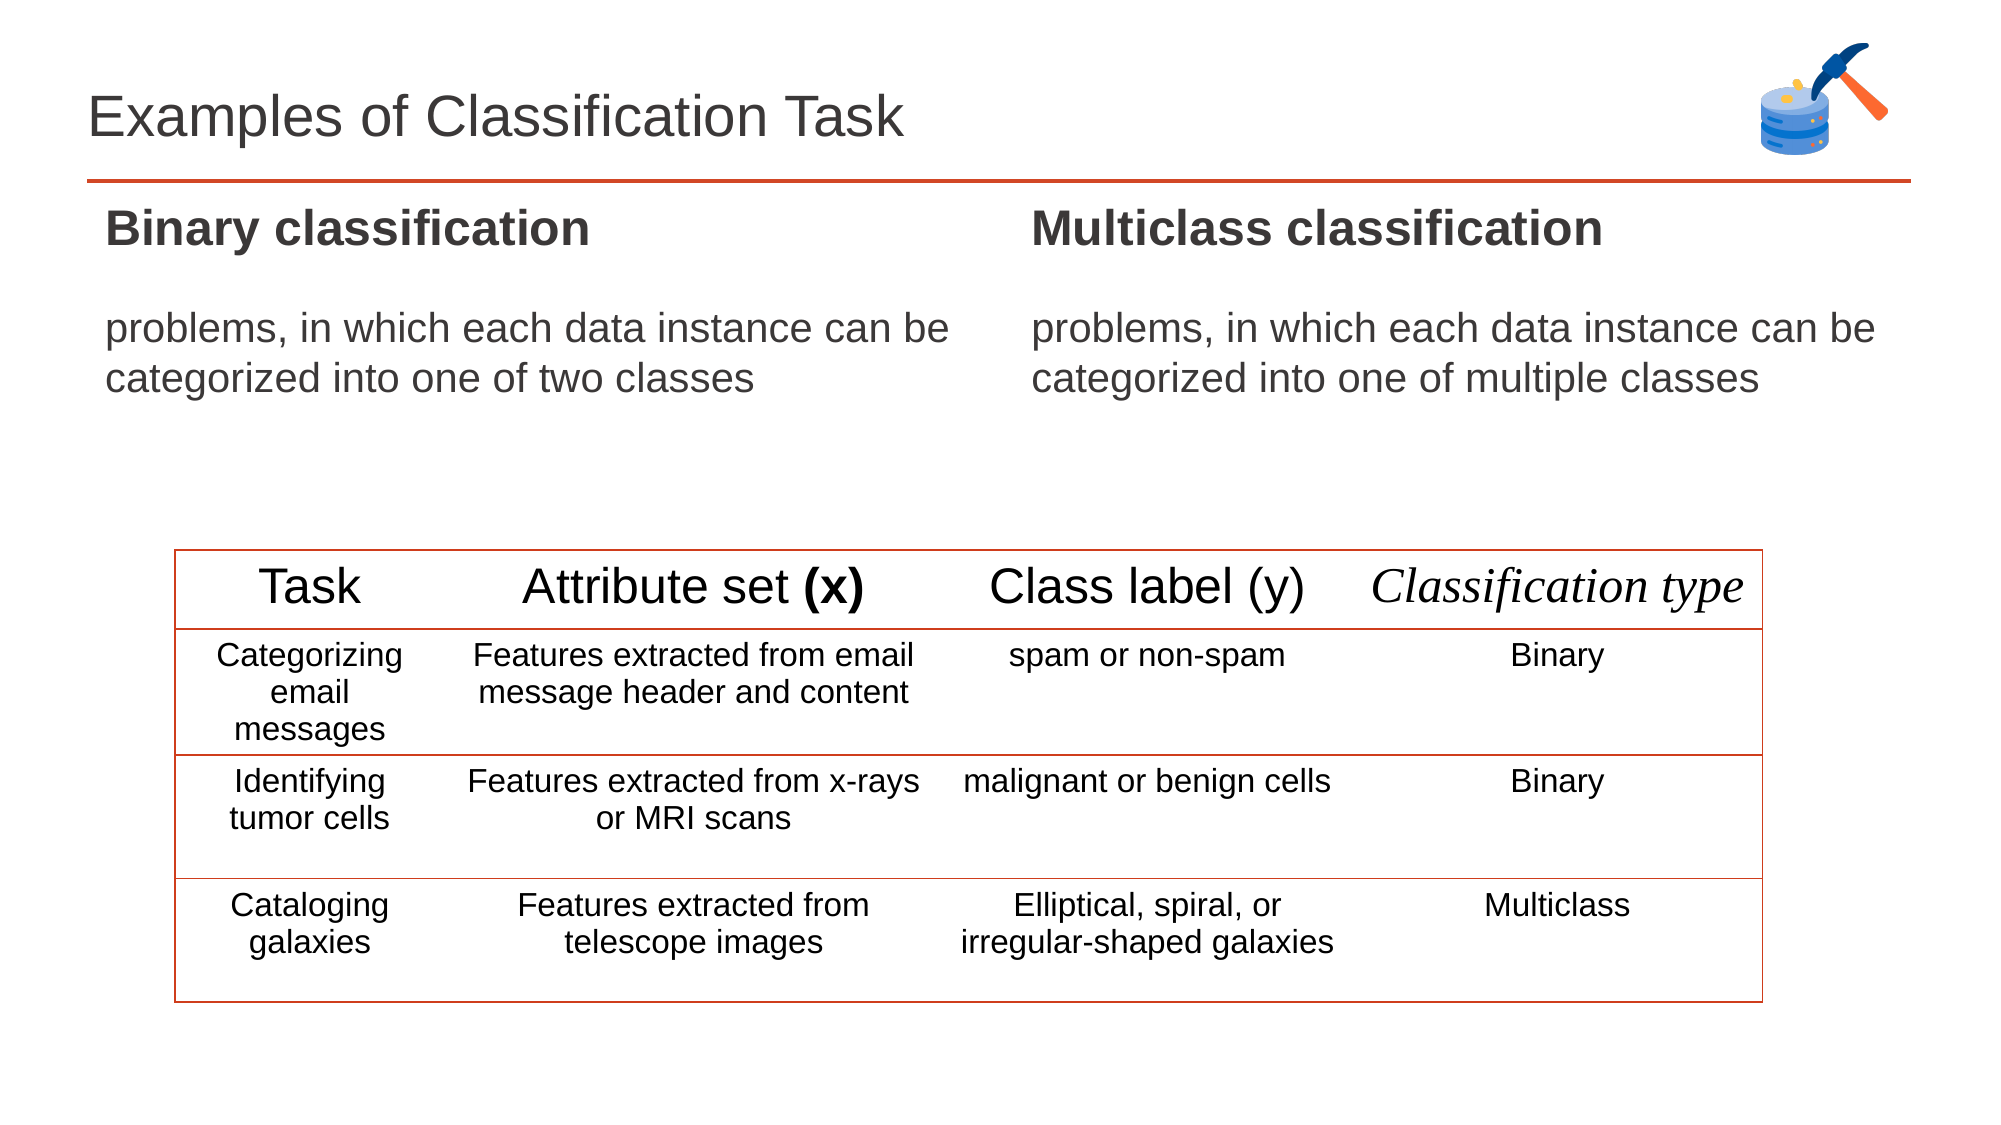

# Examples of Classification Task
Binary classification
problems, in which each data instance can be categorized into one of two classes
Multiclass classification
problems, in which each data instance can be categorized into one of multiple classes

| Task | Attribute set (x) | Class label (y) | Classification type |
| --- | --- | --- | --- |
| Categorizing email messages | Features extracted from email message header and content | spam or non-spam | Binary |
| Identifying tumor cells | Features extracted from x-rays or MRI scans | malignant or benign cells | Binary |
| Cataloging galaxies | Features extracted from telescope images | Elliptical, spiral, or irregular-shaped galaxies | Multiclass |